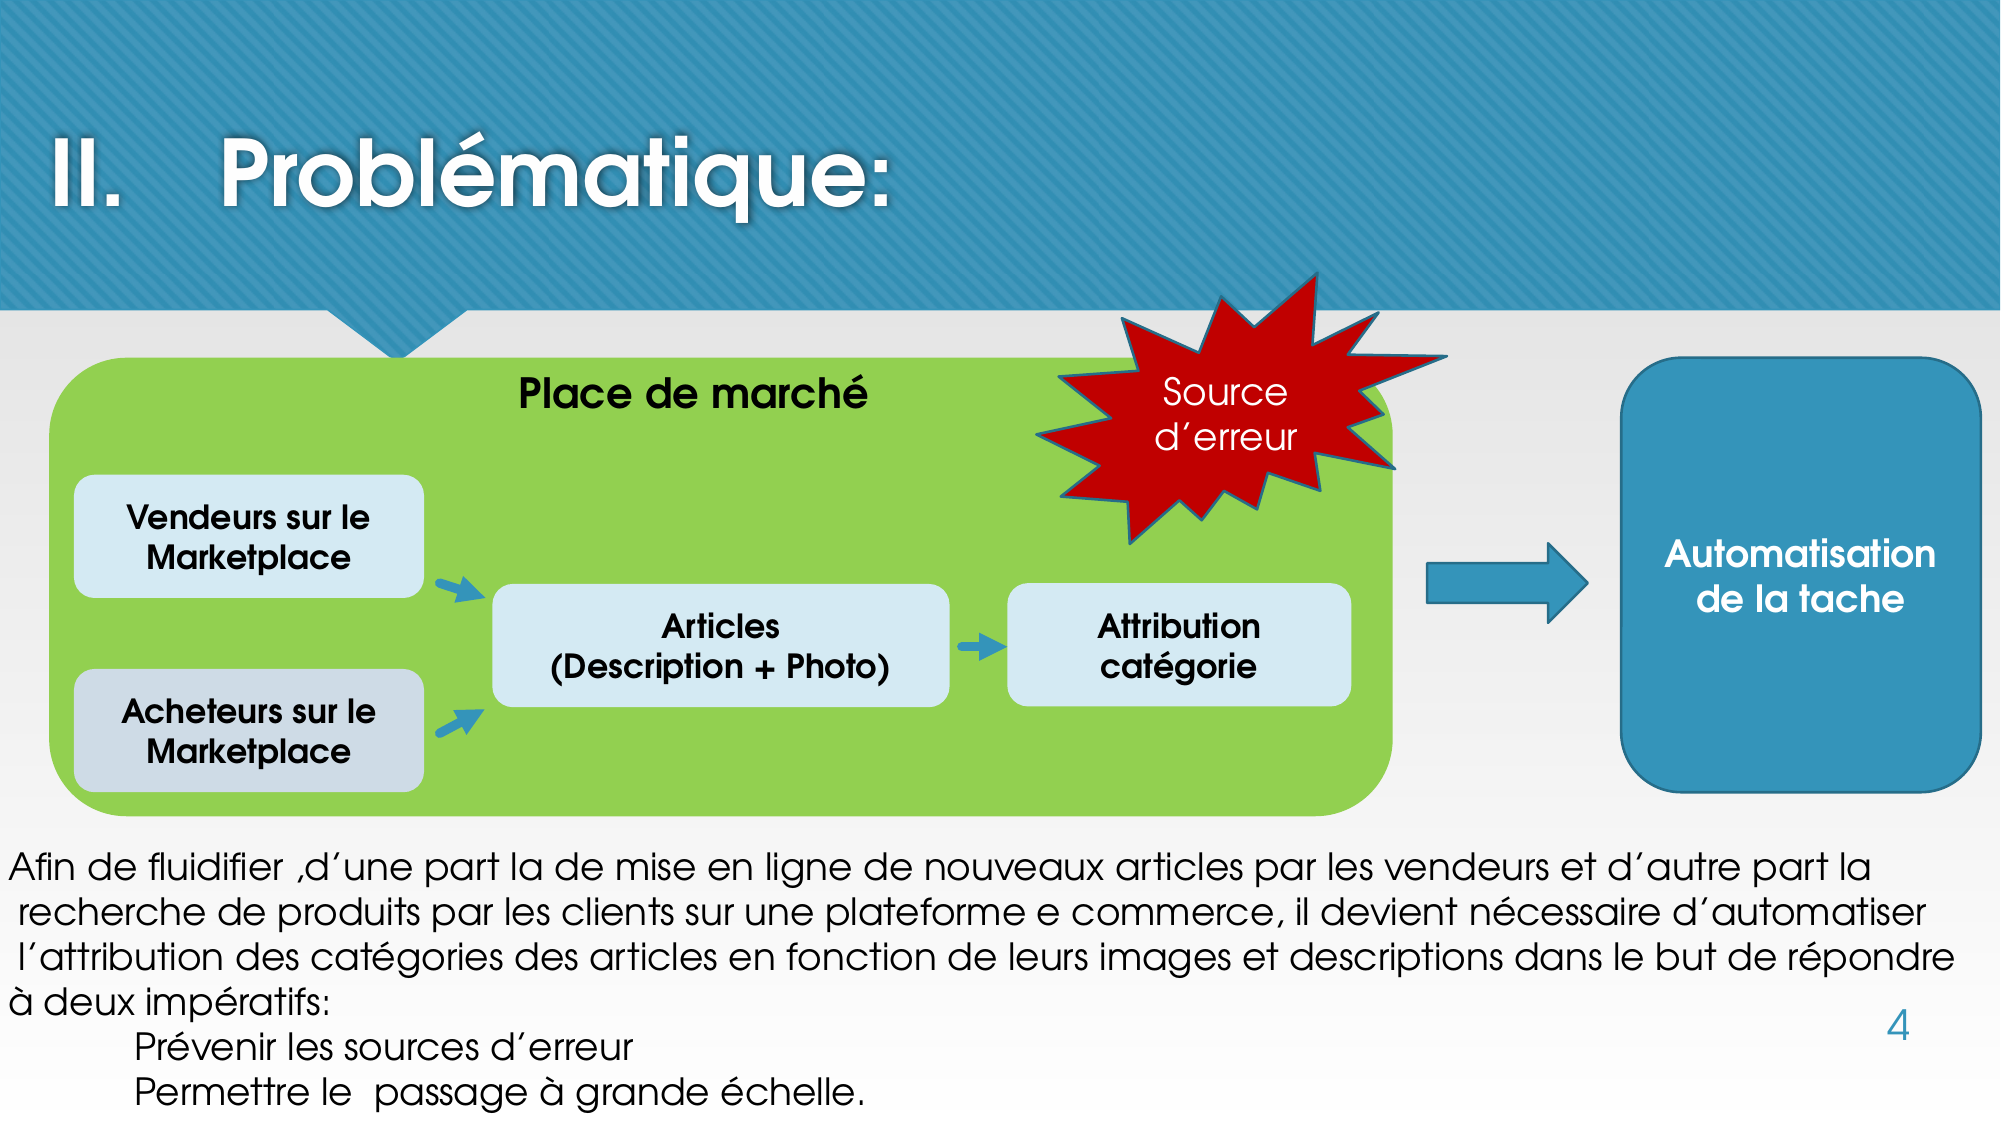

# Problématique:
Source
d’erreur
Automatisation de la tache

Place de marché
Vendeurs sur le Marketplace
Attribution catégorie
Articles
(Description + Photo)

Acheteurs sur le Marketplace
Afin de fluidifier ,d’une part la de mise en ligne de nouveaux articles par les vendeurs et d’autre part la
 recherche de produits par les clients sur une plateforme e commerce, il devient nécessaire d’automatiser
 l’attribution des catégories des articles en fonction de leurs images et descriptions dans le but de répondre
à deux impératifs:
            Prévenir les sources d’erreur
            Permettre le  passage à grande échelle.
4